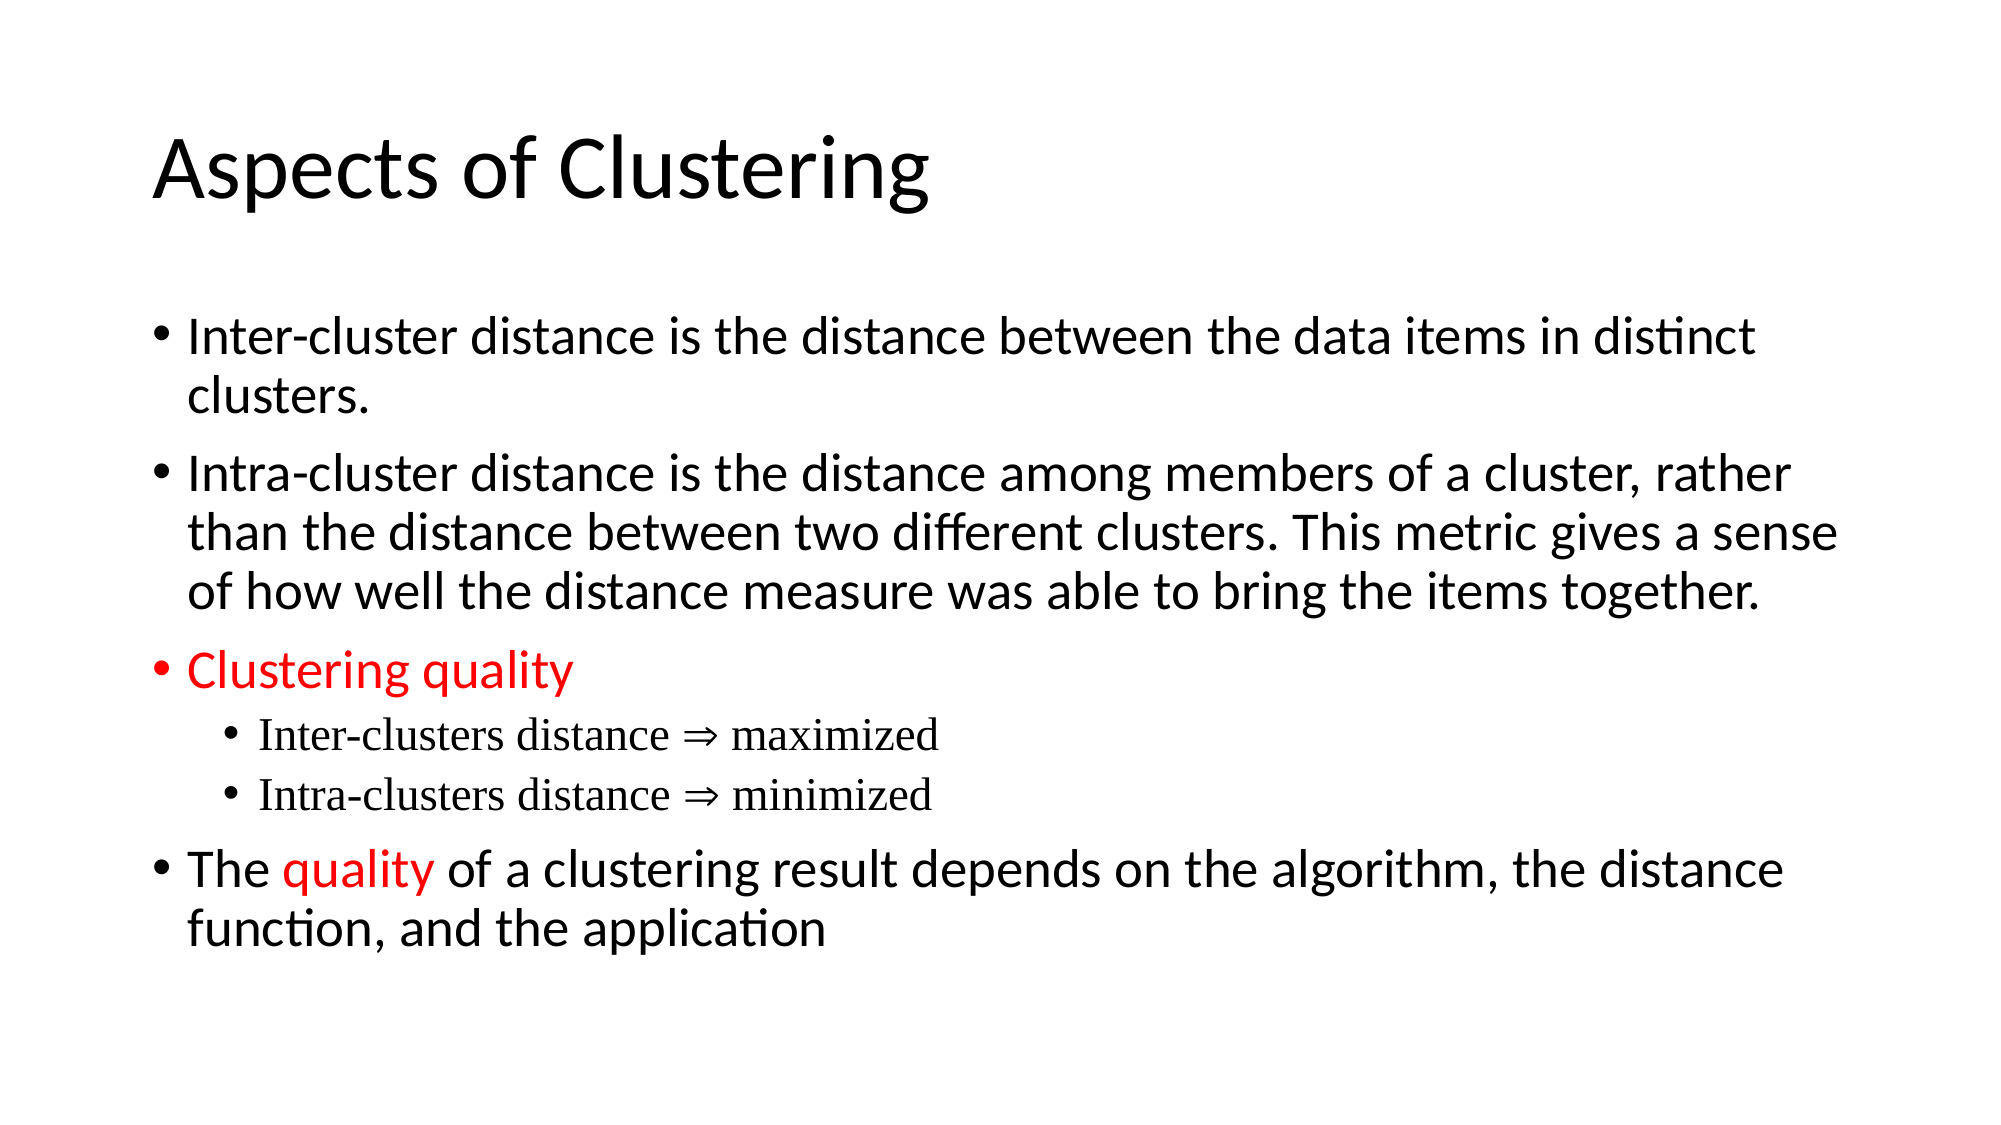

# Aspects of Clustering
Inter-cluster distance is the distance between the data items in distinct clusters.
Intra-cluster distance is the distance among members of a cluster, rather than the distance between two different clusters. This metric gives a sense of how well the distance measure was able to bring the items together.
Clustering quality
Inter-clusters distance ⇒ maximized
Intra-clusters distance ⇒ minimized
The quality of a clustering result depends on the algorithm, the distance function, and the application